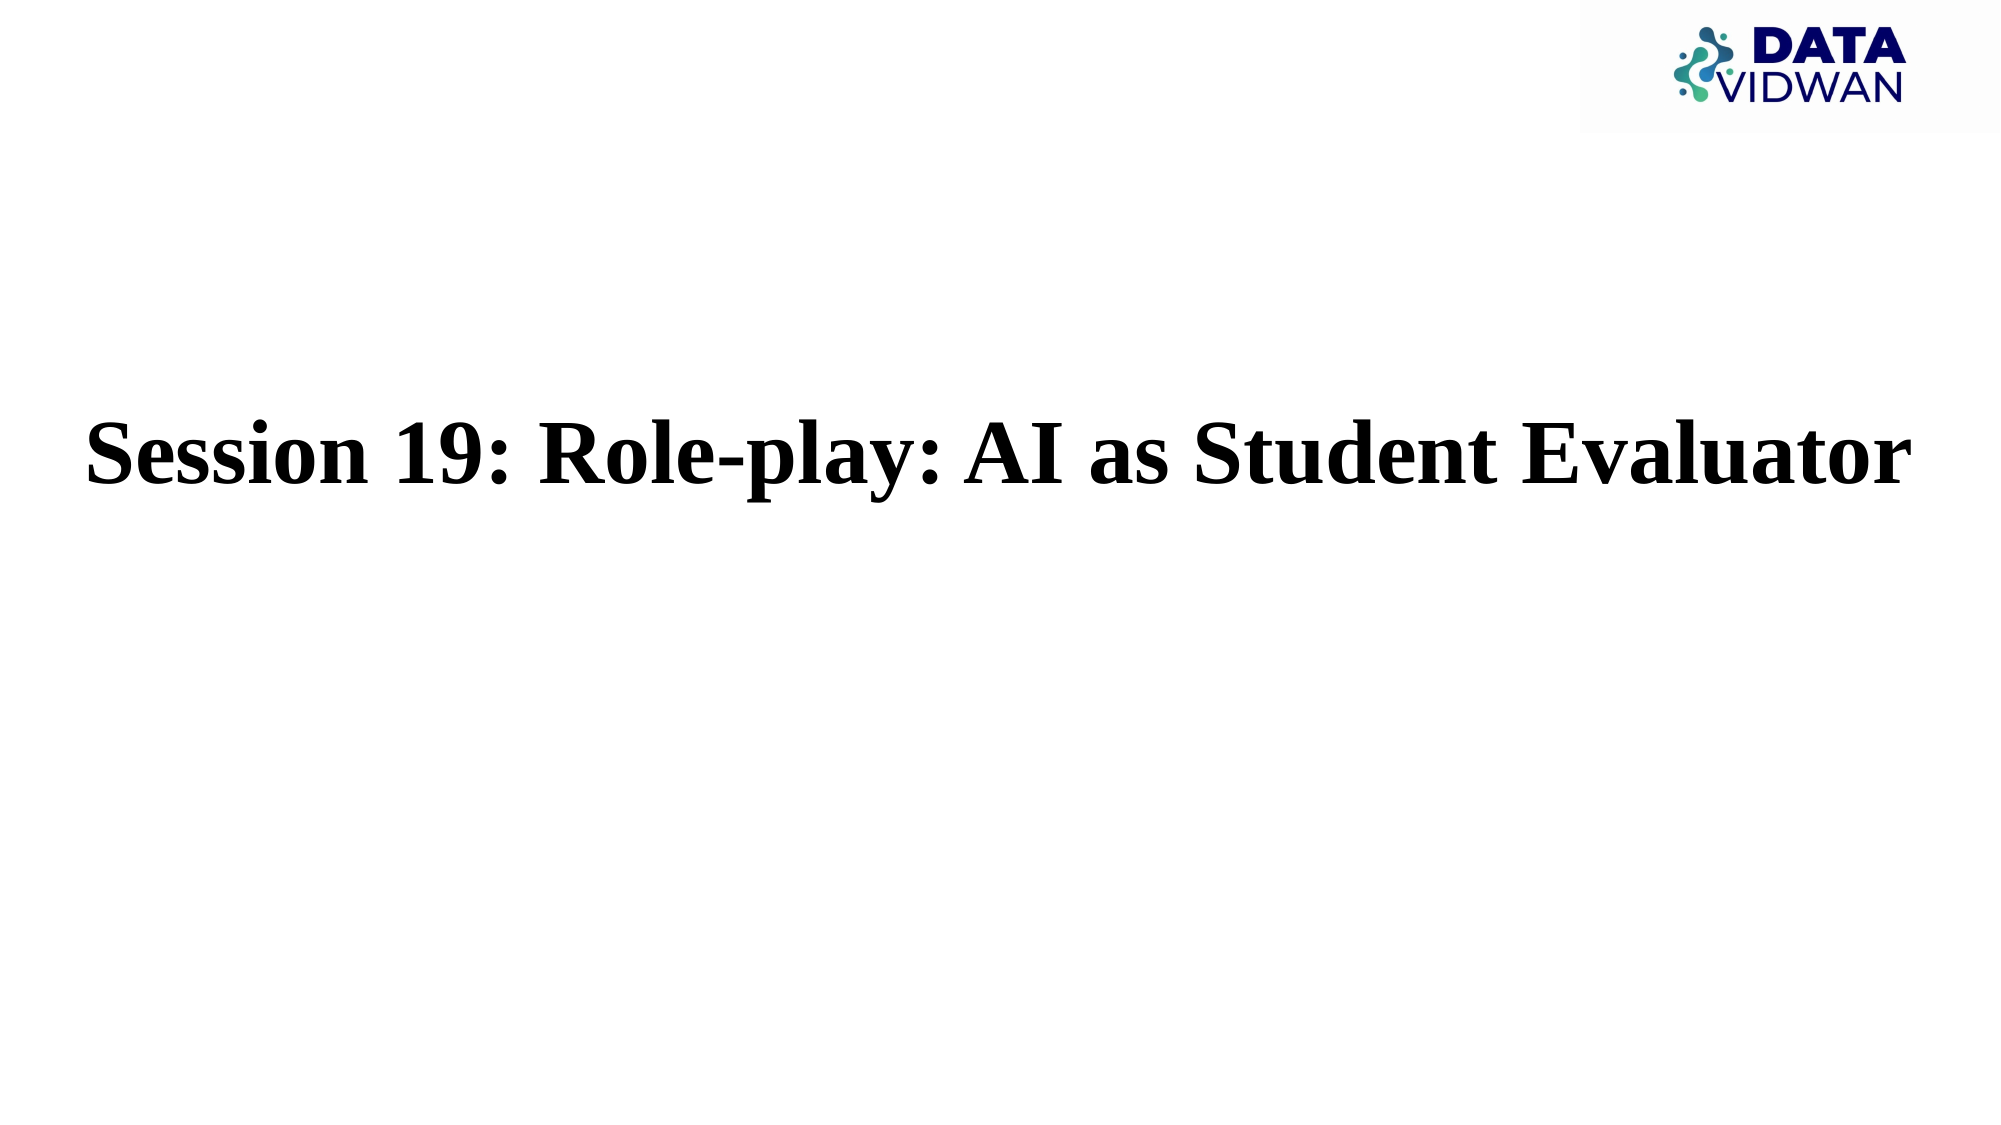

# Session 19: Role-play: AI as Student Evaluator